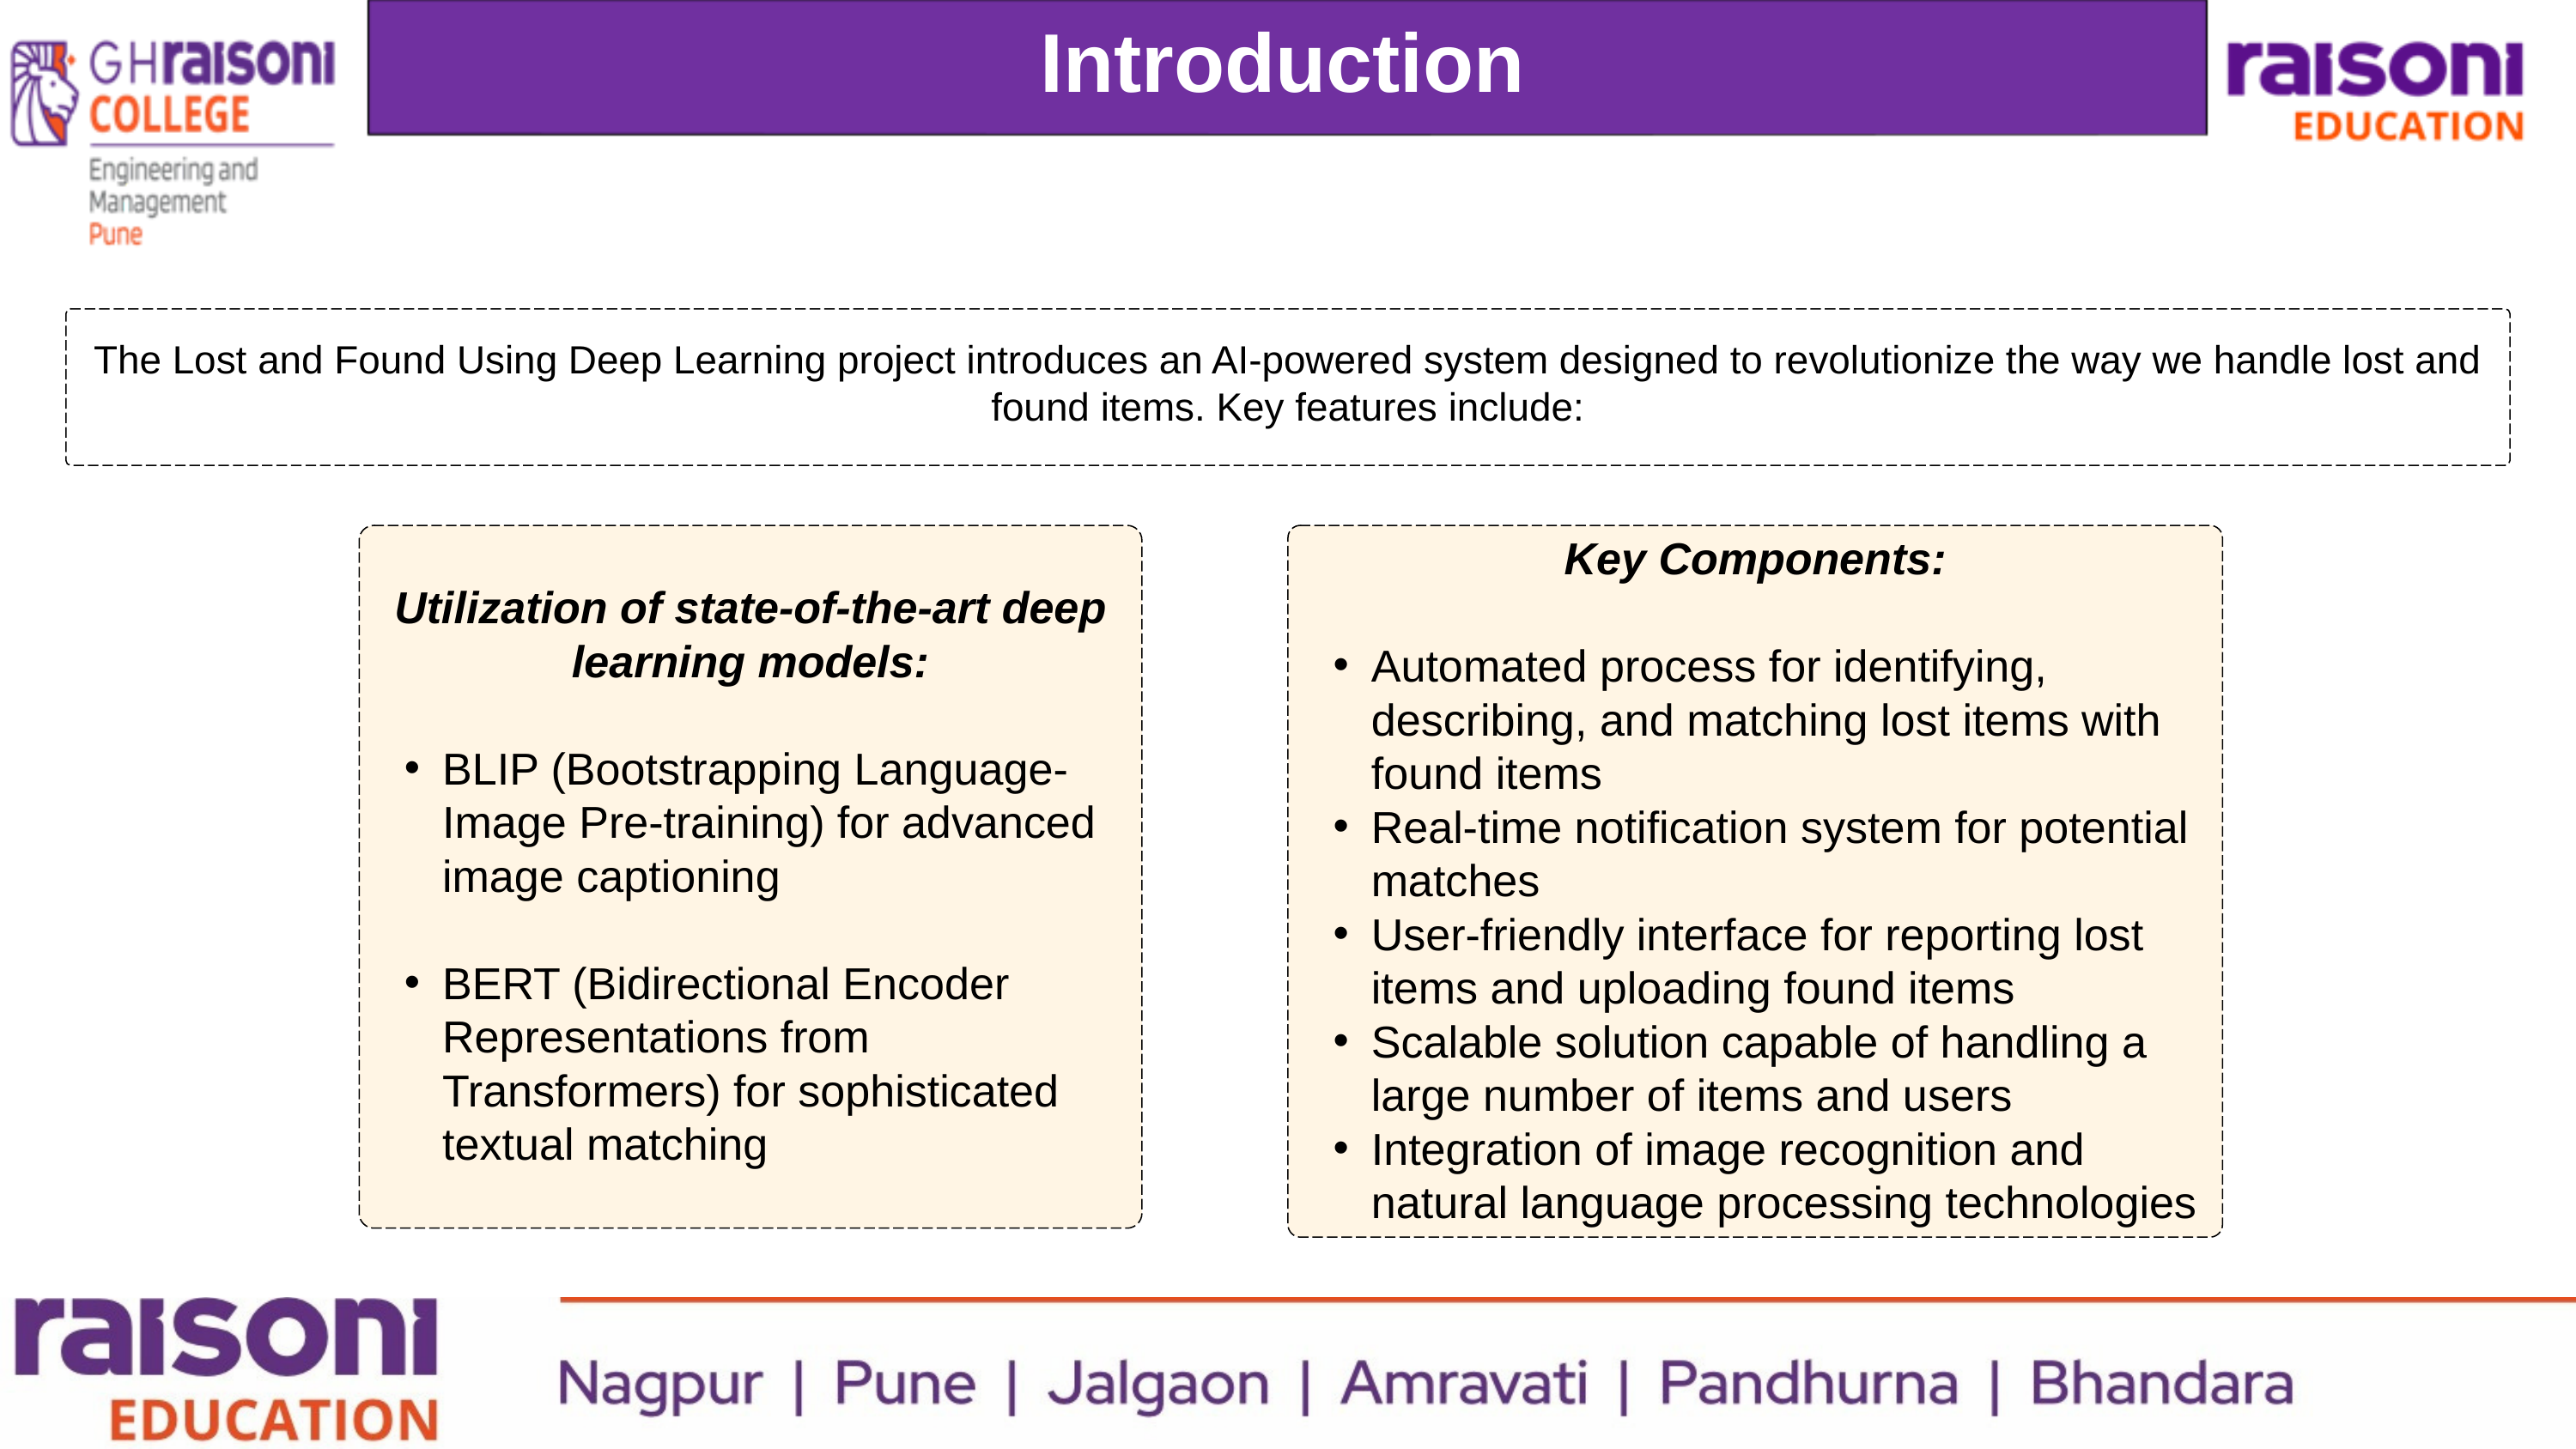

Introduction

The Lost and Found Using Deep Learning project introduces an AI-powered system designed to revolutionize the way we handle lost and found items. Key features include:

Utilization of state-of-the-art deep learning models:

BLIP (Bootstrapping Language-Image Pre-training) for advanced image captioning

BERT (Bidirectional Encoder Representations from Transformers) for sophisticated textual matching

Key Components:

Automated process for identifying, describing, and matching lost items with found items
Real-time notification system for potential matches
User-friendly interface for reporting lost items and uploading found items
Scalable solution capable of handling a large number of items and users
Integration of image recognition and natural language processing technologies